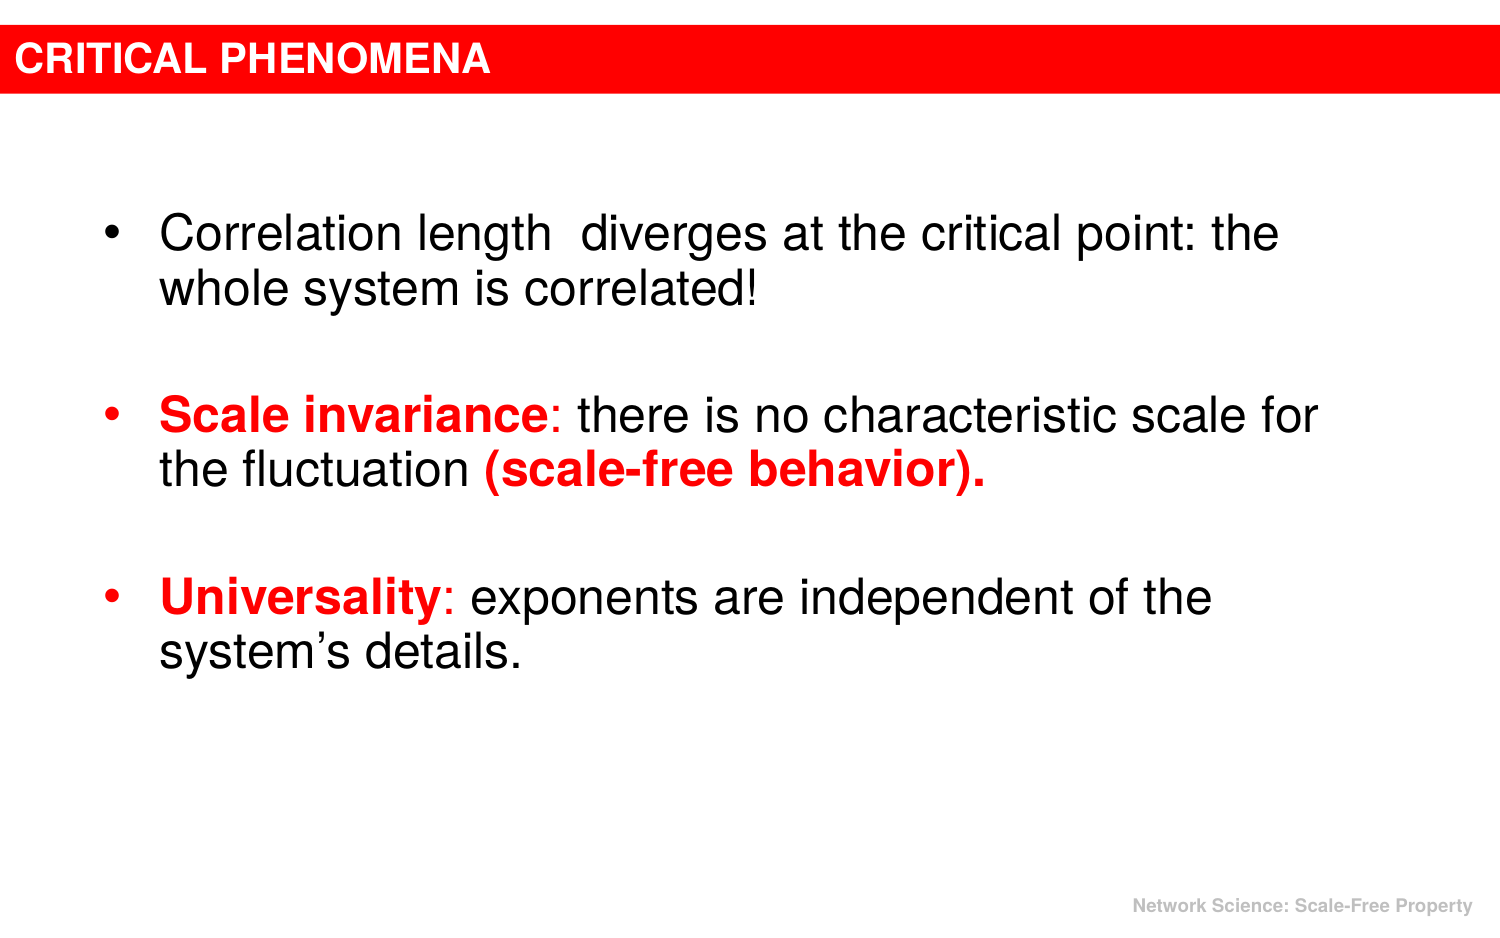

CRITICAL PHENOMENA
Correlation length  diverges at the critical point: the whole system is correlated!

Scale invariance: there is no characteristic scale for the fluctuation (scale-free behavior).

Universality: exponents are independent of the system’s details.
Network Science: Scale-Free Property